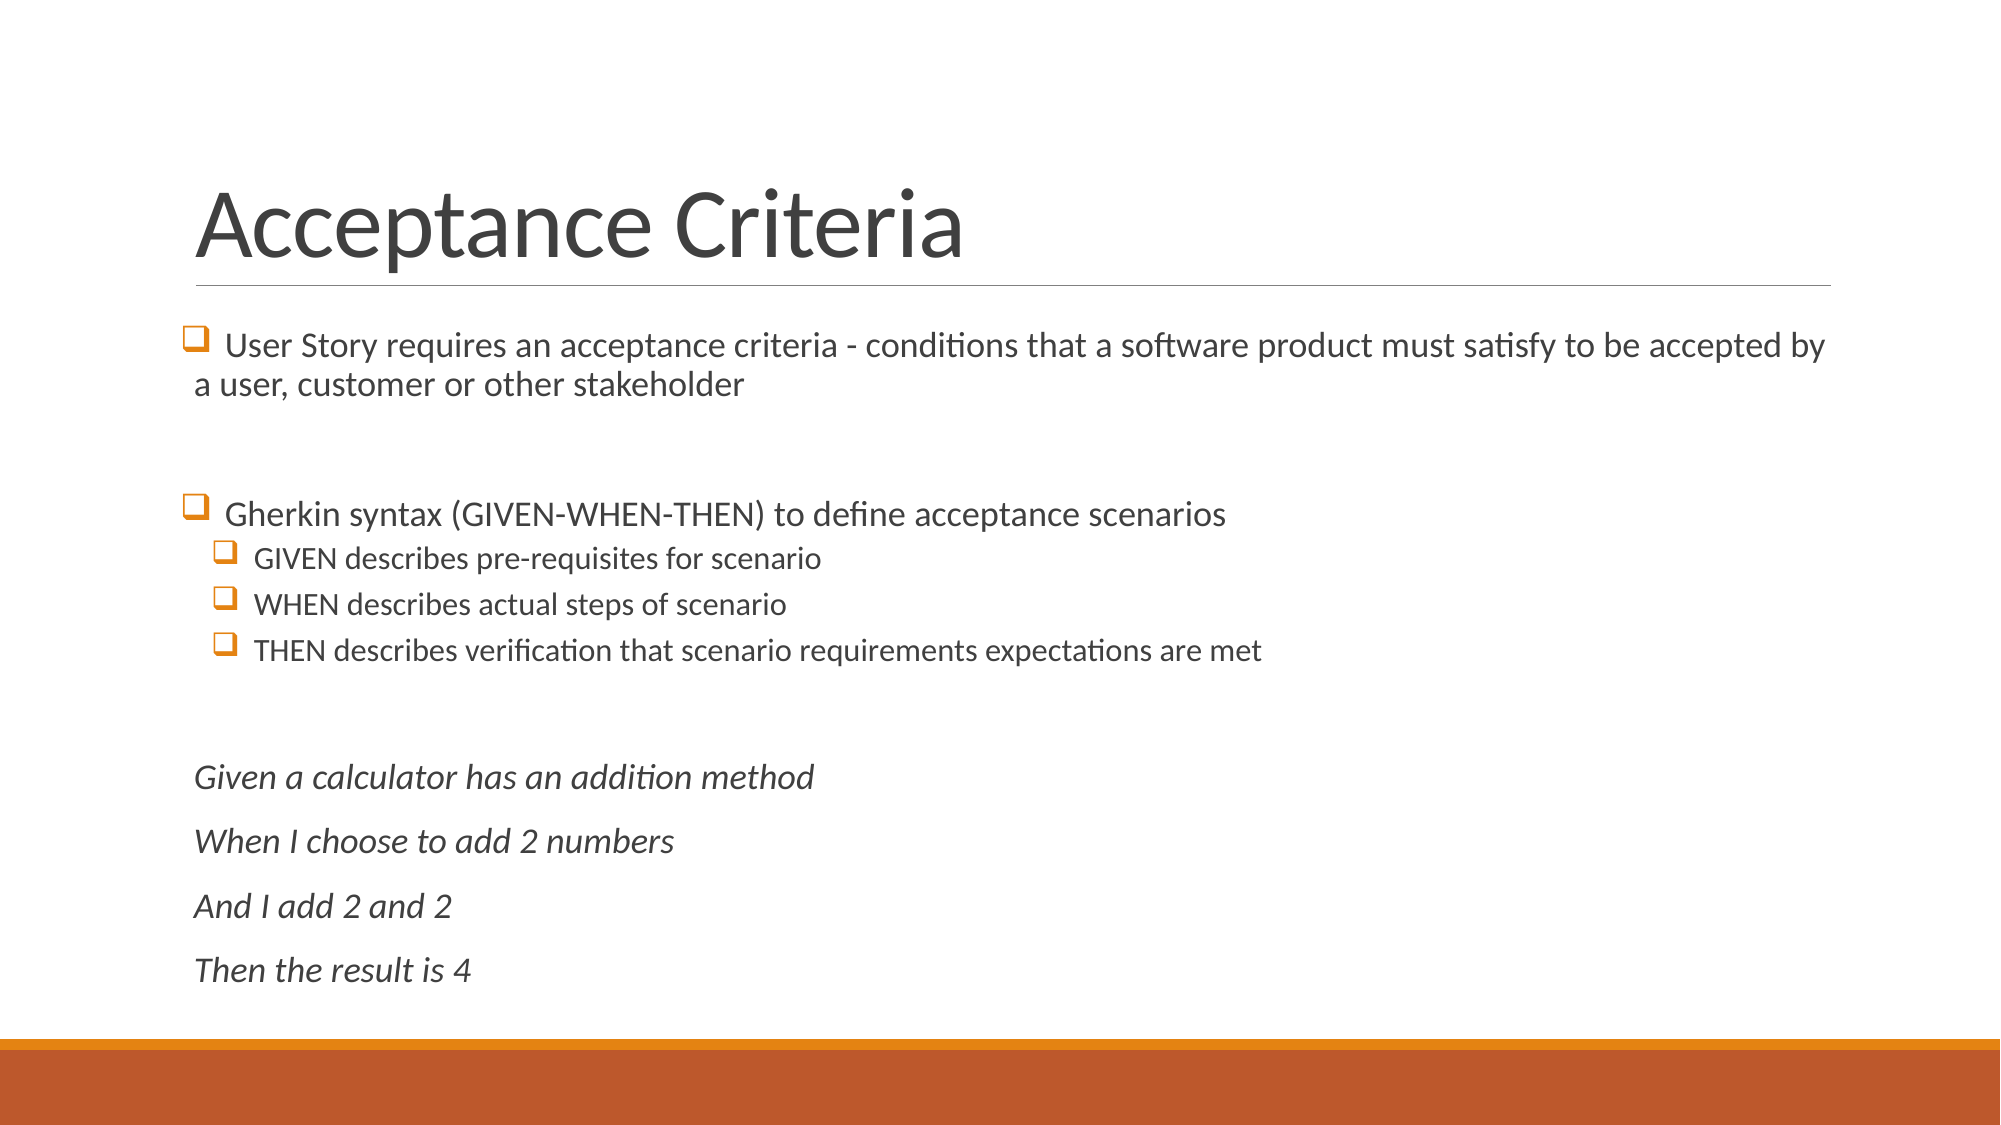

# Acceptance Criteria
  User Story requires an acceptance criteria - conditions that a software product must satisfy to be accepted by a user, customer or other stakeholder

  Gherkin syntax (GIVEN-WHEN-THEN) to define acceptance scenarios
  GIVEN describes pre-requisites for scenario
  WHEN describes actual steps of scenario
  THEN describes verification that scenario requirements expectations are met

Given a calculator has an addition method
When I choose to add 2 numbers
And I add 2 and 2
Then the result is 4